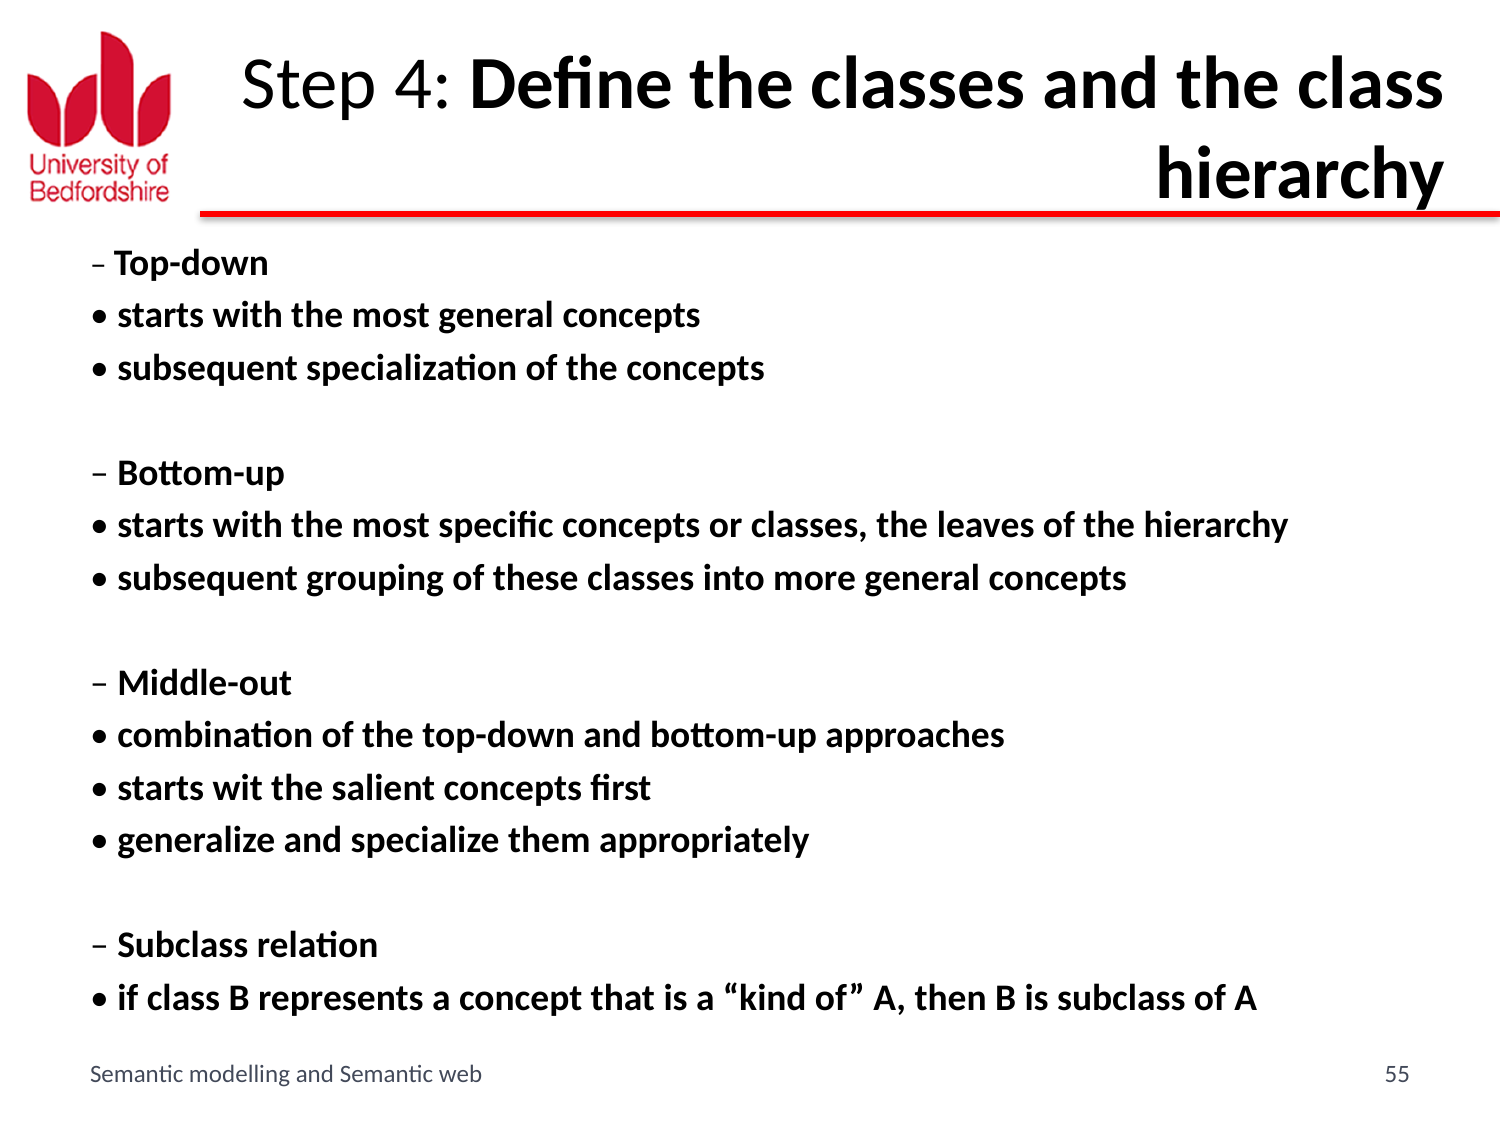

# Step 4: Define the classes and the class hierarchy
– Top-down
• starts with the most general concepts
• subsequent specialization of the concepts

– Bottom-up
• starts with the most specific concepts or classes, the leaves of the hierarchy
• subsequent grouping of these classes into more general concepts

– Middle-out
• combination of the top-down and bottom-up approaches
• starts wit the salient concepts first
• generalize and specialize them appropriately

– Subclass relation
• if class B represents a concept that is a “kind of” A, then B is subclass of A
Semantic modelling and Semantic web
55